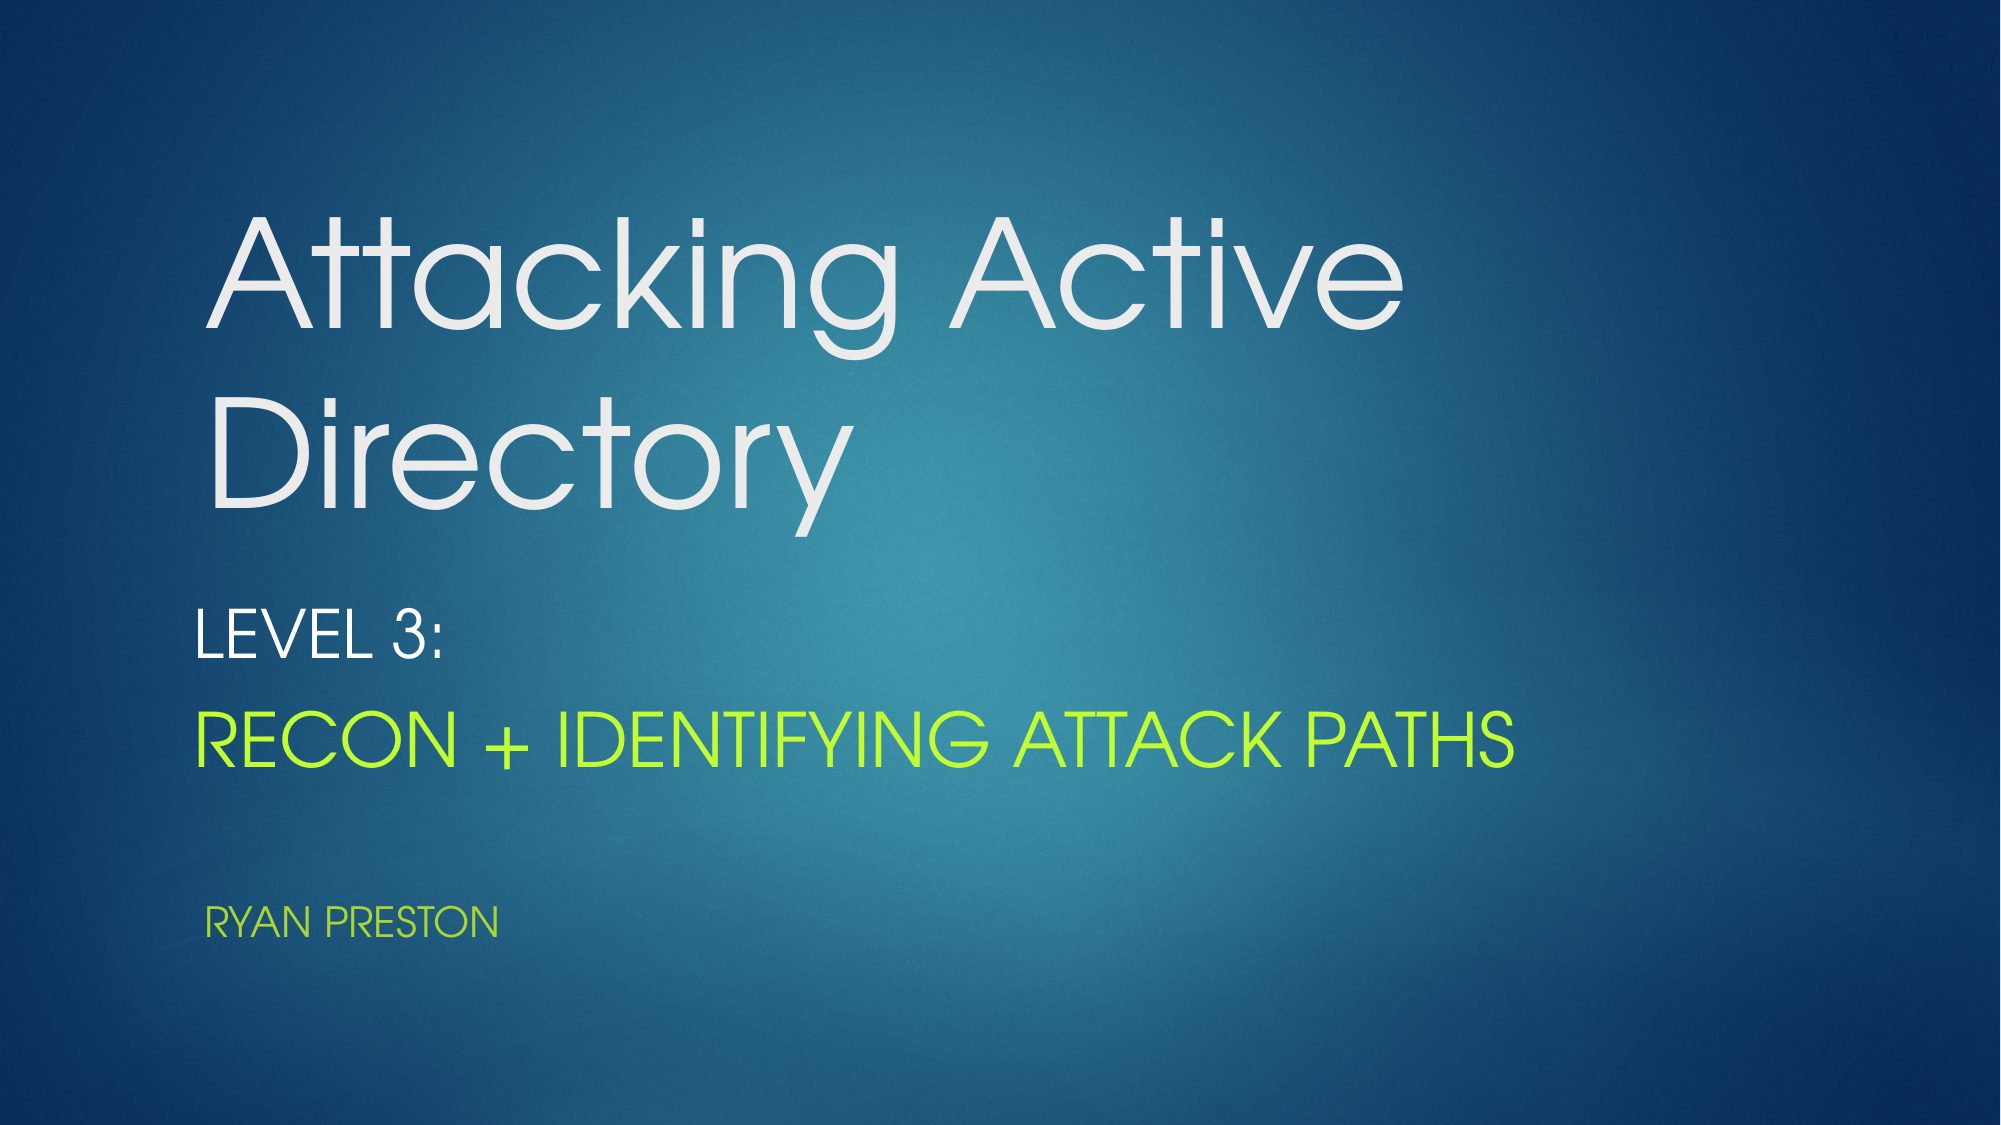

# Attacking Active Directory
Level 3:
Recon + Identifying attack paths
Ryan preston